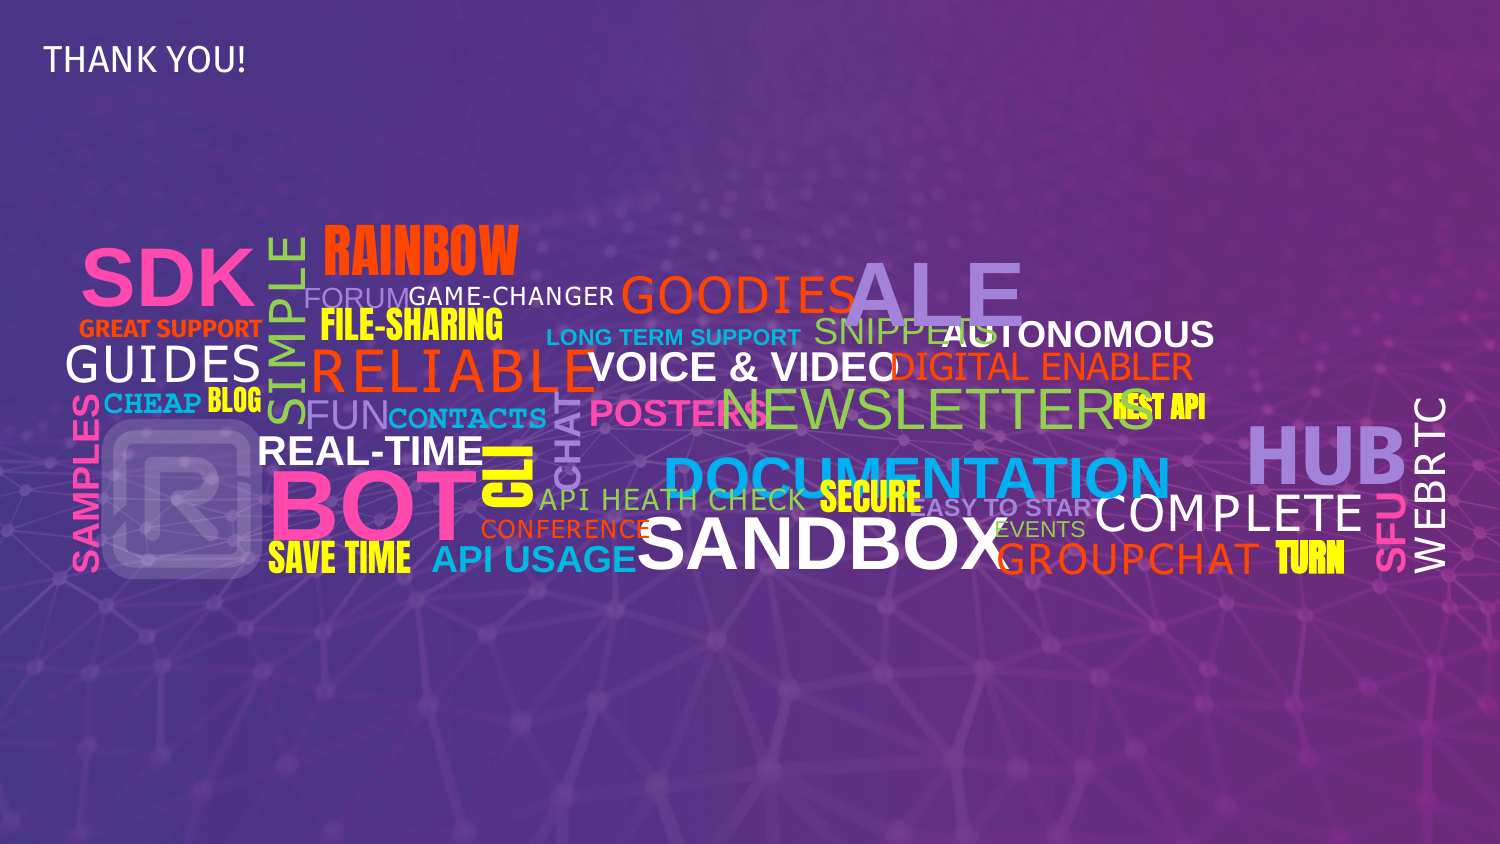

THANK YOU!
GOODIES
SIMPLE
RAINBOW
RELIABLE
SDK
ALE
FORUM
GAME-CHANGER
FILE-SHARING
SNIPPETS
AUTONOMOUS
GREAT SUPPORT
LONG TERM SUPPORT
GUIDES
VOICE & VIDEO
API HEATH CHECK
DIGITAL ENABLER
NEWSLETTERS
CHEAP
BLOG
FUN
POSTERS
REST API
CONTACTS
HUB
GROUPCHAT
CONFERENCE
CHAT
REAL-TIME

DOCUMENTATION
BOT
CLI
WEBRTC
SAMPLES
SECURE
COMPLETE
EASY TO START
SANDBOX
SFU
EVENTS
API USAGE
TURN
SAVE TIME